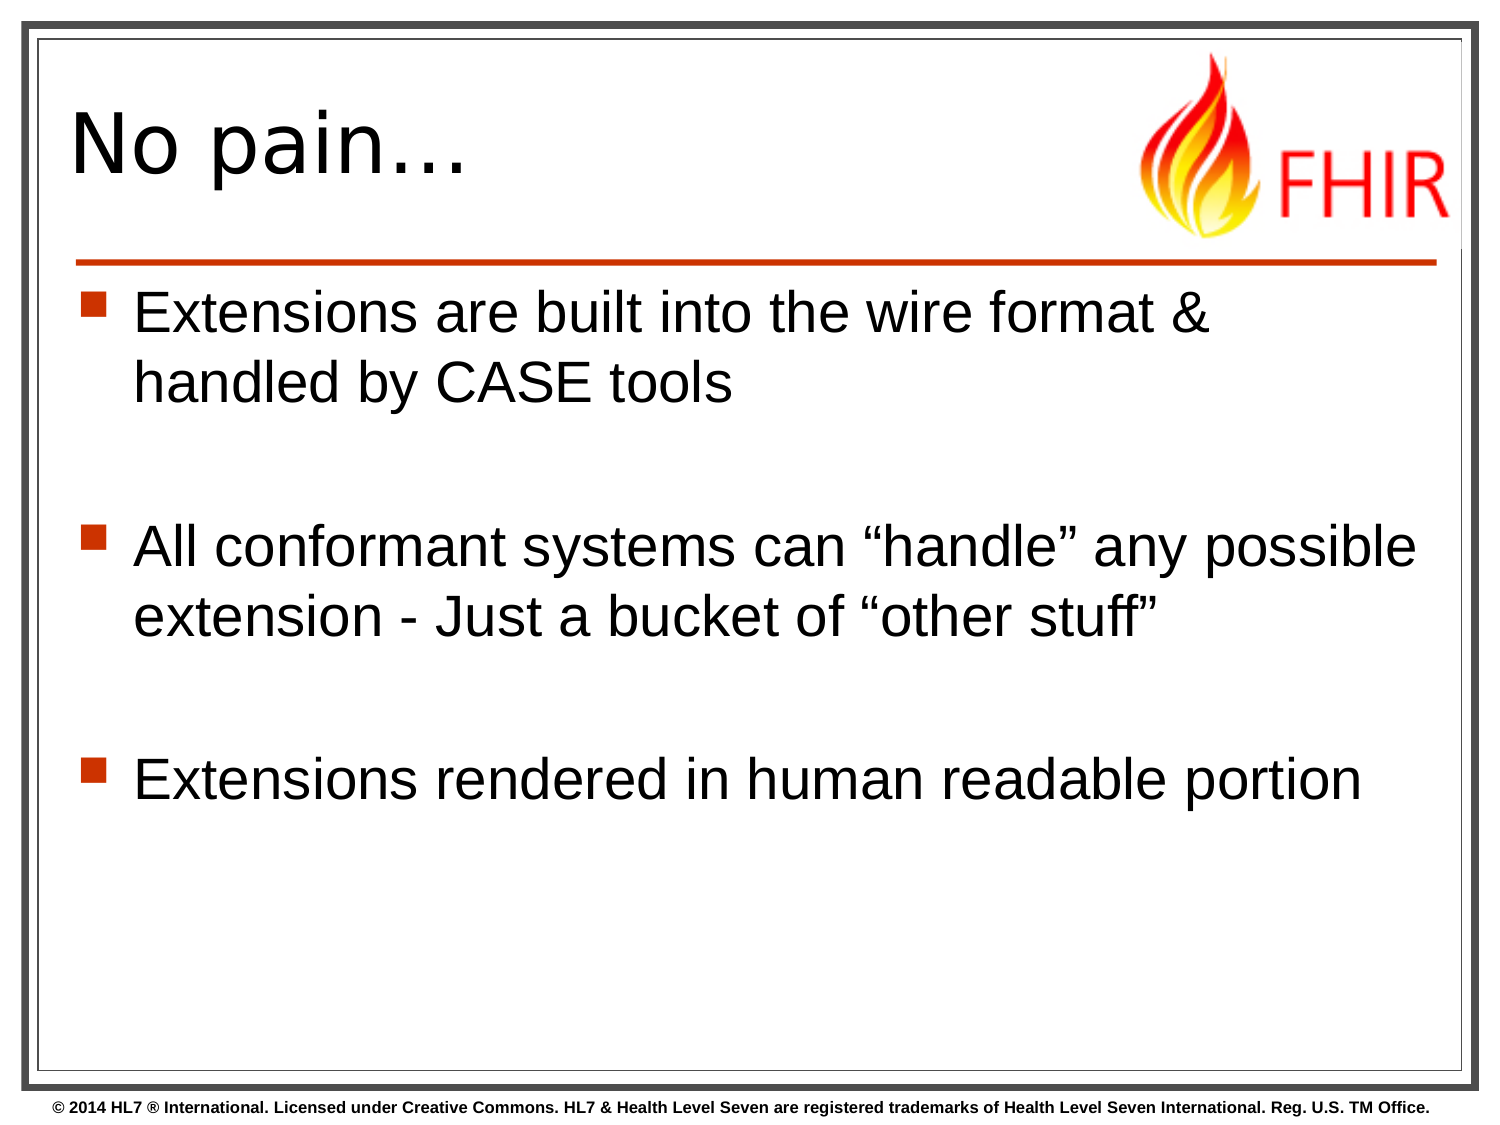

# No pain…
Extensions are built into the wire format & handled by CASE tools

All conformant systems can “handle” any possible extension - Just a bucket of “other stuff”

Extensions rendered in human readable portion